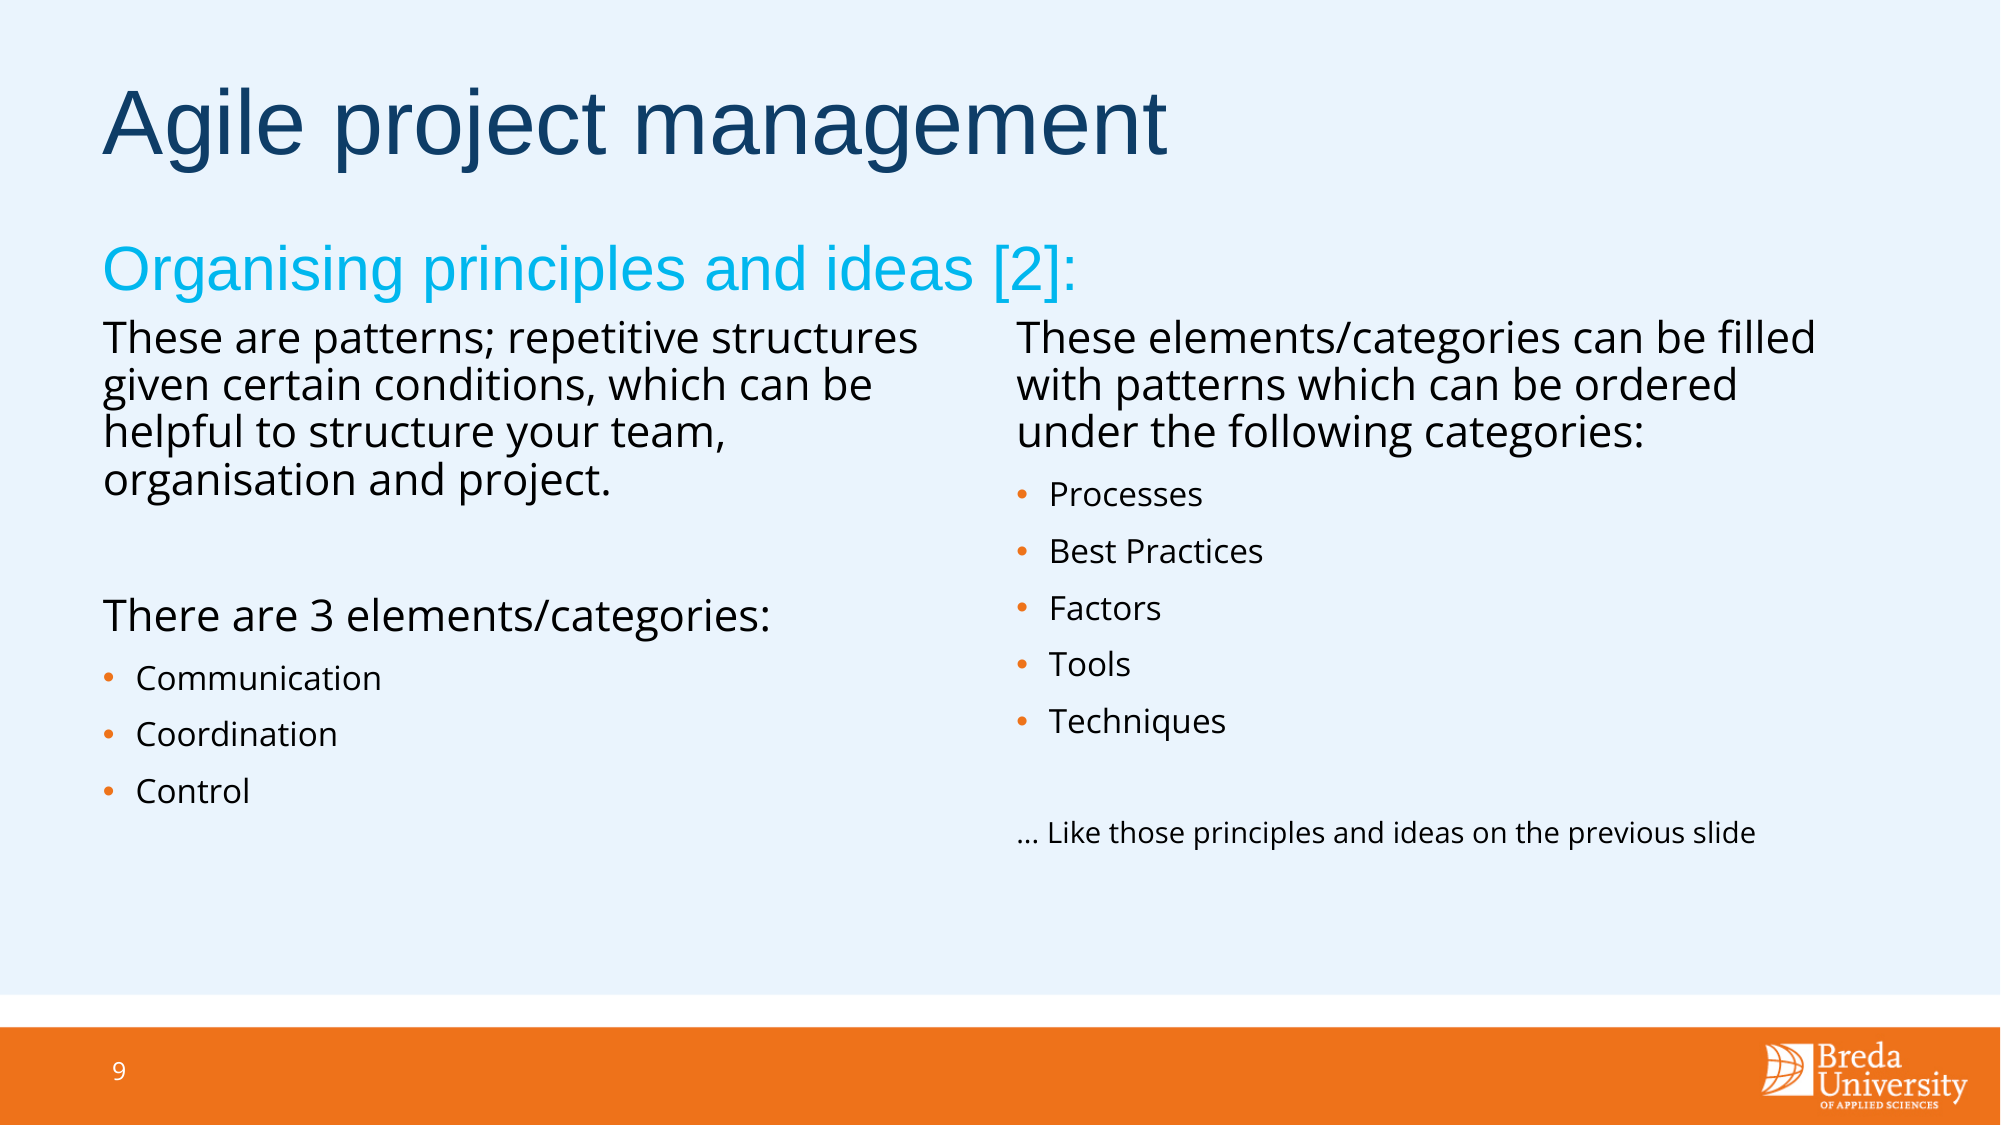

# Agile project management
Organising principles and ideas [2]:
These are patterns; repetitive structures given certain conditions, which can be helpful to structure your team, organisation and project.

There are 3 elements/categories:
Communication
Coordination
Control
These elements/categories can be filled with patterns which can be ordered under the following categories:
Processes
Best Practices
Factors
Tools
Techniques

... Like those principles and ideas on the previous slide
9